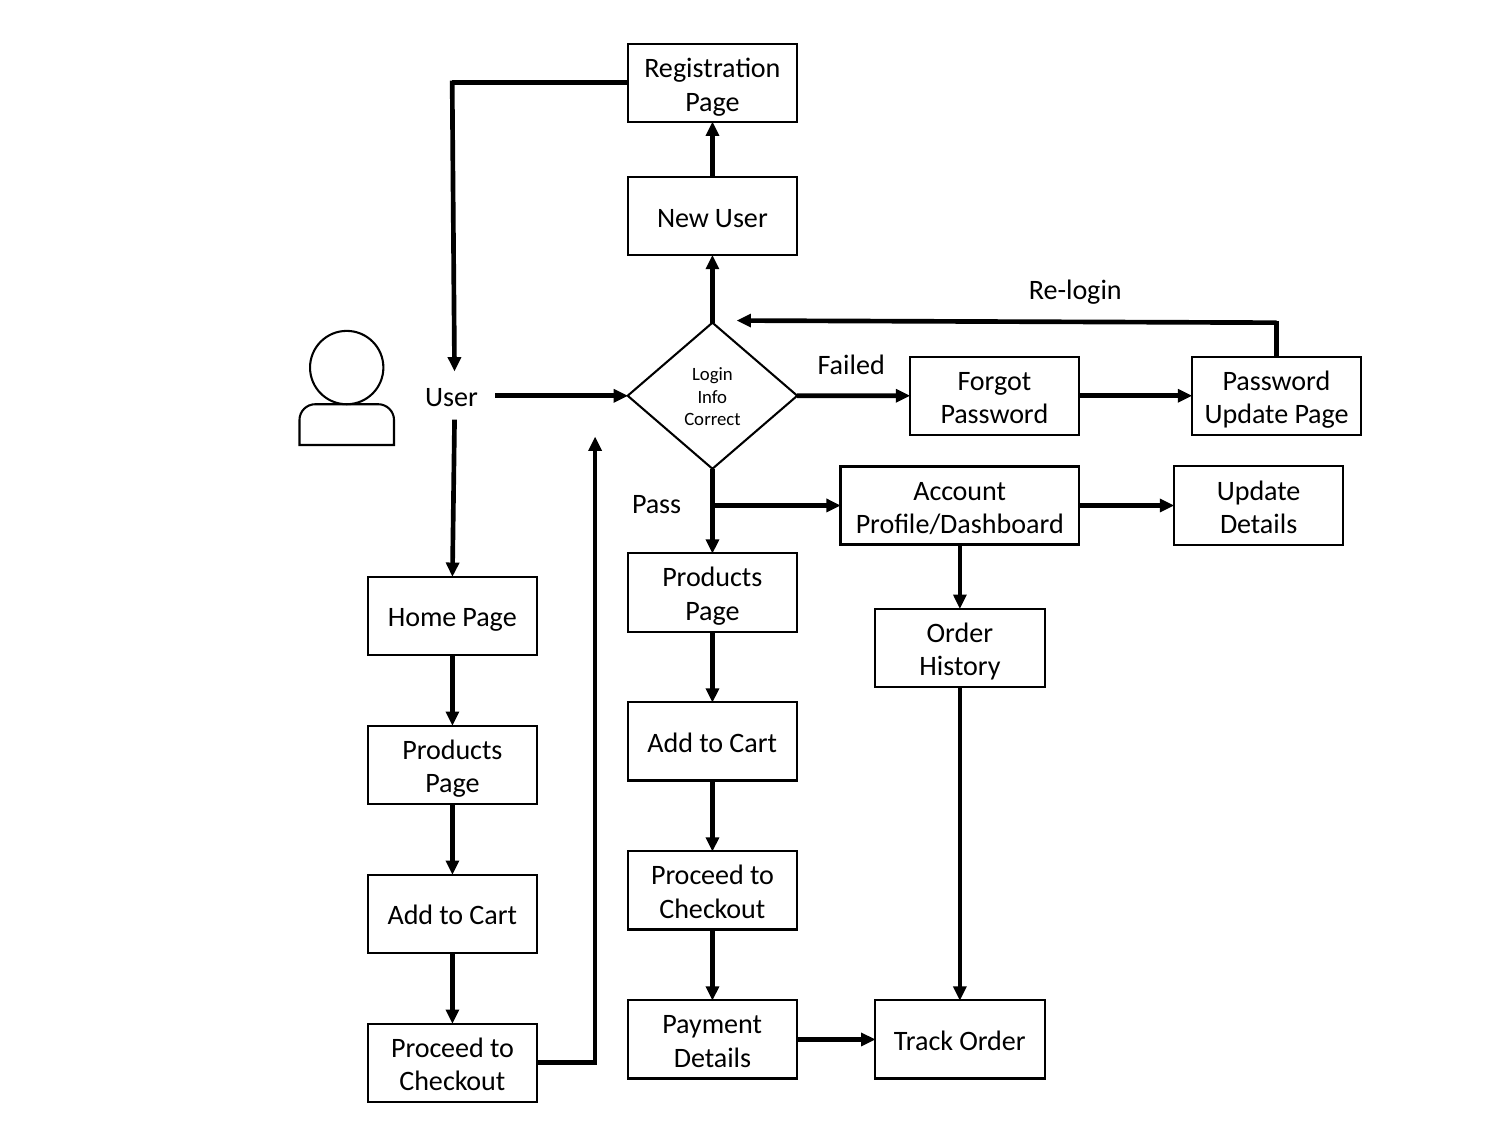

Registration Page
New User
Re-login
Login Info Correct

Failed
Forgot Password
Password Update Page
User
Update Details
Account Profile/Dashboard
Pass
Products Page
Home Page
Order History
Add to Cart
Products Page
Proceed to Checkout
Add to Cart
Payment Details
Track Order
Proceed to Checkout